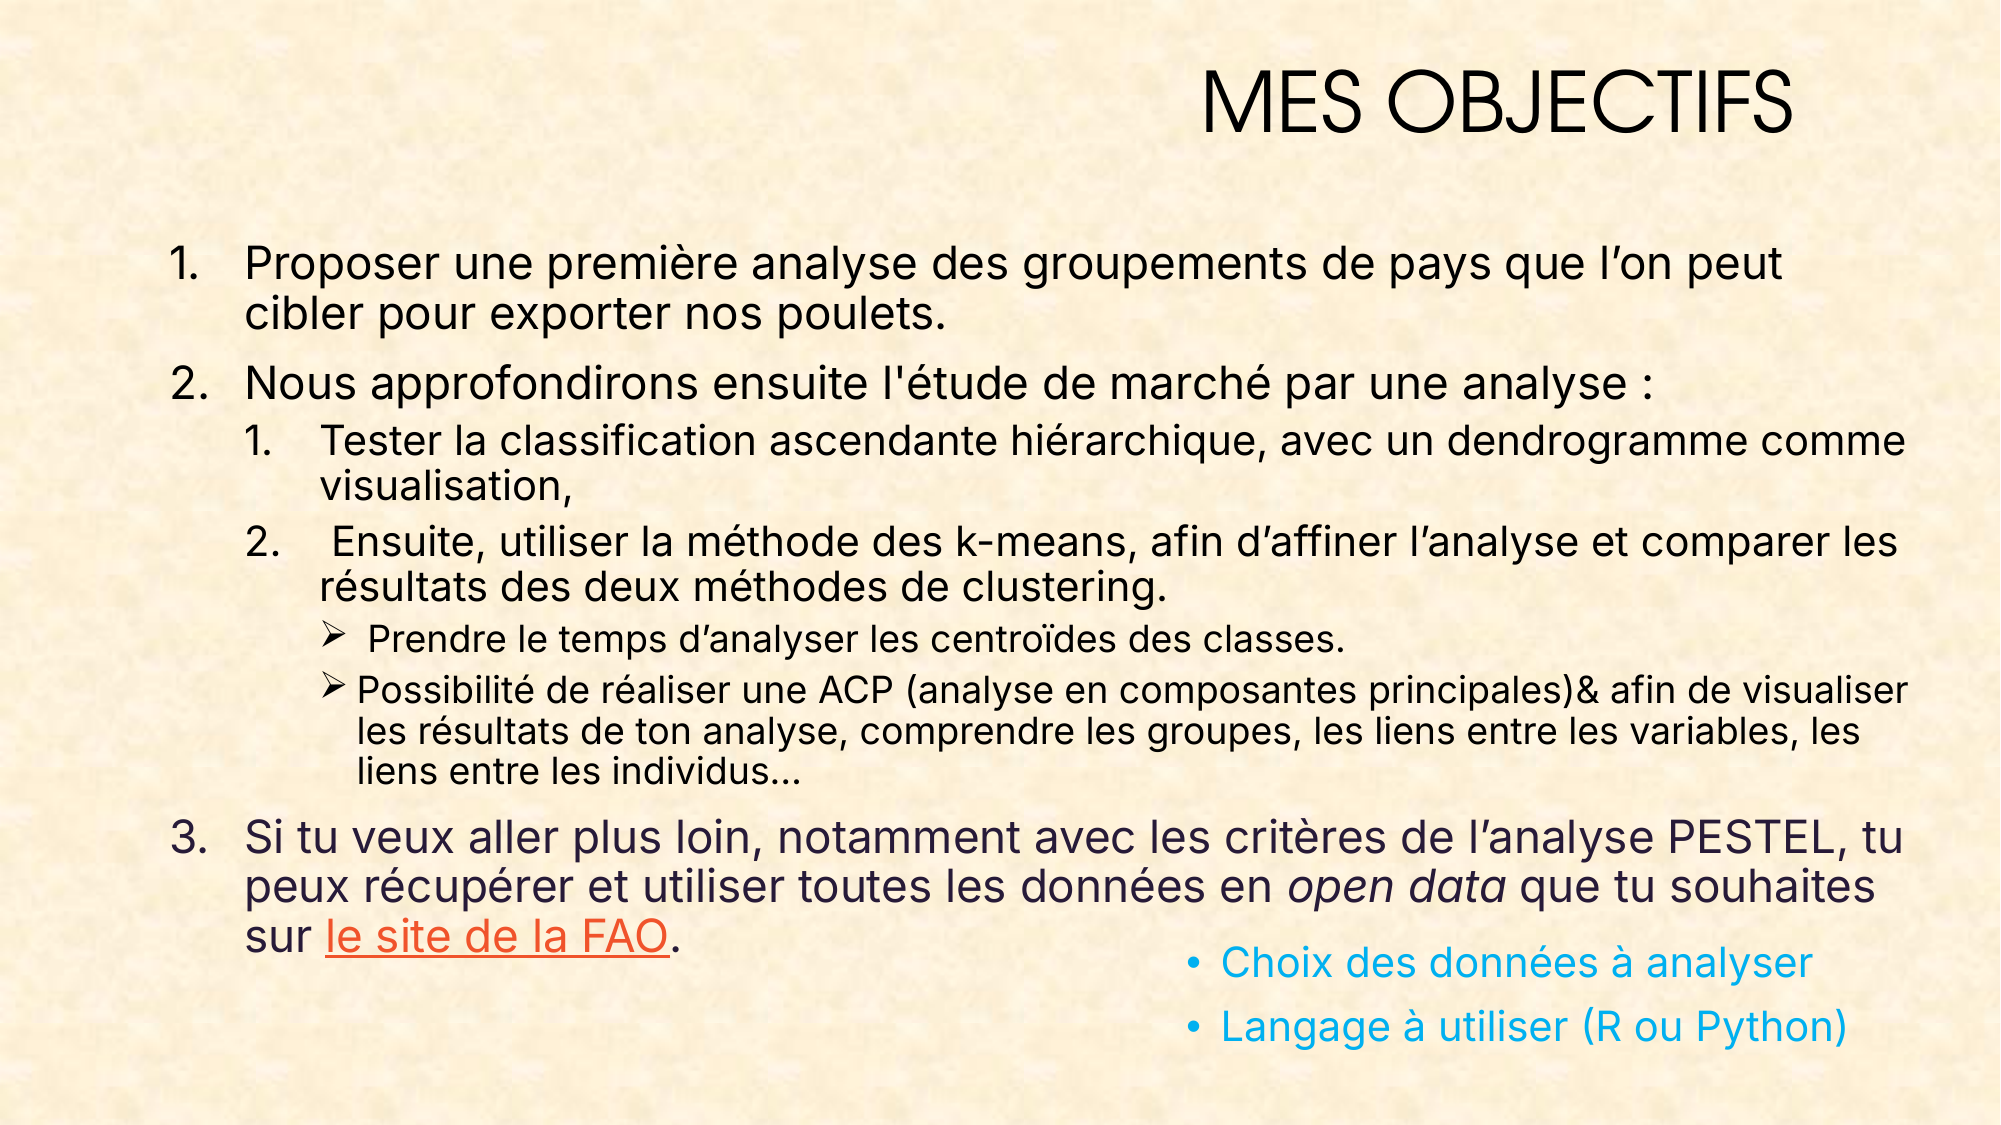

# MES OBJECTIFS
Proposer une première analyse des groupements de pays que l’on peut cibler pour exporter nos poulets.
Nous approfondirons ensuite l'étude de marché par une analyse :
Tester la classification ascendante hiérarchique, avec un dendrogramme comme visualisation,
 Ensuite, utiliser la méthode des k-means, afin d’affiner l’analyse et comparer les résultats des deux méthodes de clustering.
 Prendre le temps d’analyser les centroïdes des classes.
Possibilité de réaliser une ACP (analyse en composantes principales)& afin de visualiser les résultats de ton analyse, comprendre les groupes, les liens entre les variables, les liens entre les individus…
Si tu veux aller plus loin, notamment avec les critères de l’analyse PESTEL, tu peux récupérer et utiliser toutes les données en open data que tu souhaites sur le site de la FAO.
Choix des données à analyser
Langage à utiliser (R ou Python)